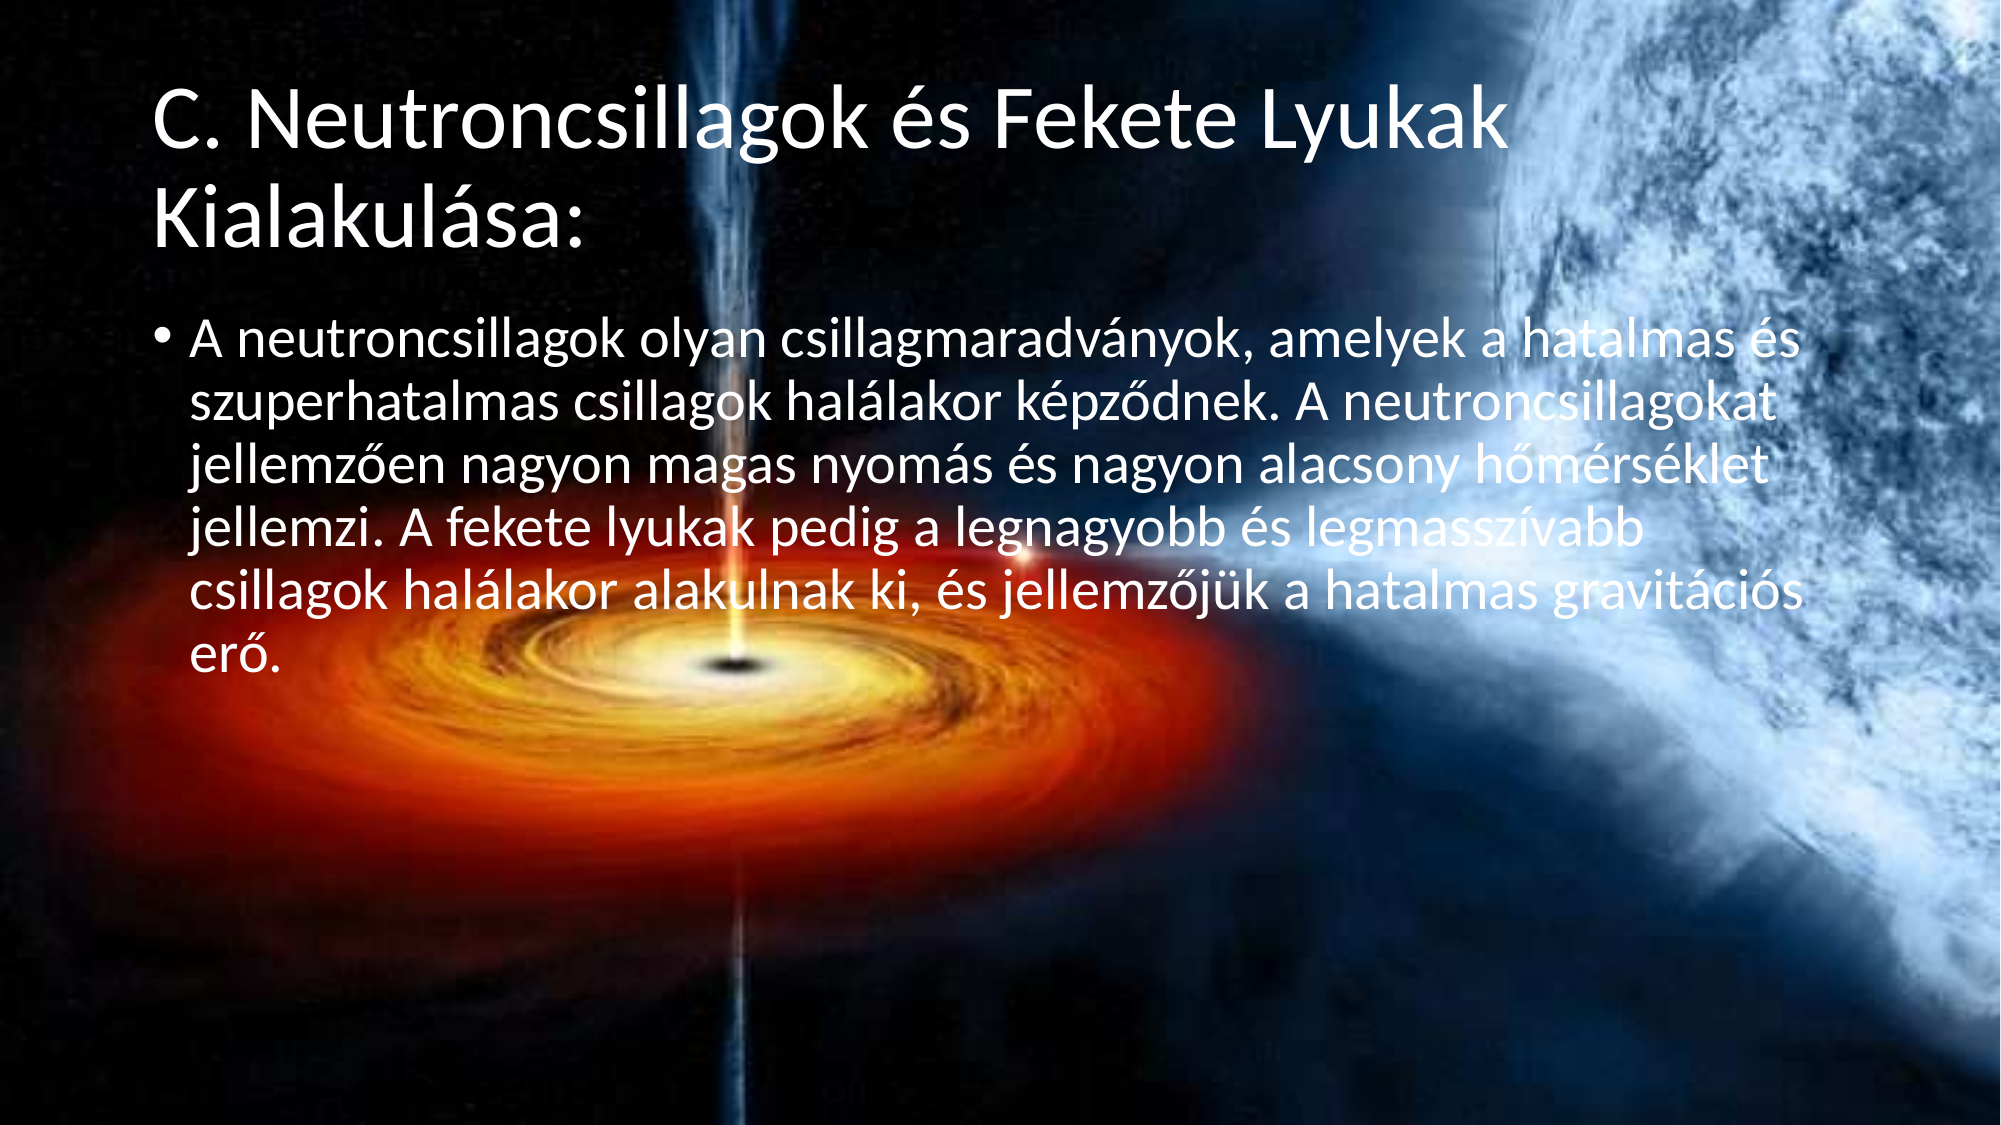

# C. Neutroncsillagok és Fekete Lyukak Kialakulása:
A neutroncsillagok olyan csillagmaradványok, amelyek a hatalmas és szuperhatalmas csillagok halálakor képződnek. A neutroncsillagokat jellemzően nagyon magas nyomás és nagyon alacsony hőmérséklet jellemzi. A fekete lyukak pedig a legnagyobb és legmasszívabb csillagok halálakor alakulnak ki, és jellemzőjük a hatalmas gravitációs erő.